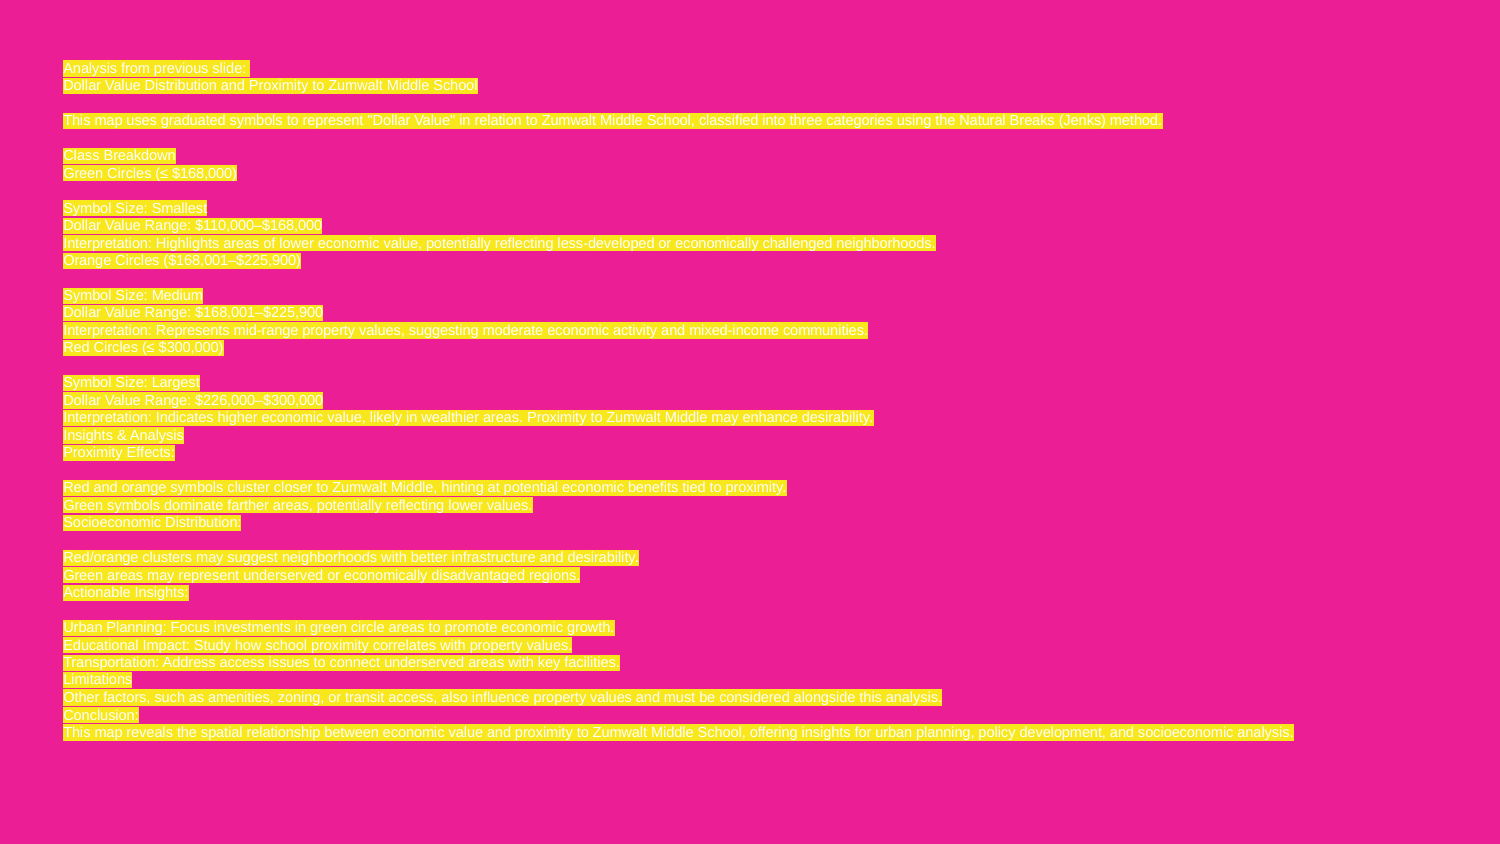

# Analysis from previous slide:
Dollar Value Distribution and Proximity to Zumwalt Middle School

This map uses graduated symbols to represent "Dollar Value" in relation to Zumwalt Middle School, classified into three categories using the Natural Breaks (Jenks) method.

Class Breakdown
Green Circles (≤ $168,000)

Symbol Size: Smallest
Dollar Value Range: $110,000–$168,000
Interpretation: Highlights areas of lower economic value, potentially reflecting less-developed or economically challenged neighborhoods.
Orange Circles ($168,001–$225,900)

Symbol Size: Medium
Dollar Value Range: $168,001–$225,900
Interpretation: Represents mid-range property values, suggesting moderate economic activity and mixed-income communities.
Red Circles (≤ $300,000)

Symbol Size: Largest
Dollar Value Range: $226,000–$300,000
Interpretation: Indicates higher economic value, likely in wealthier areas. Proximity to Zumwalt Middle may enhance desirability.
Insights & Analysis
Proximity Effects:

Red and orange symbols cluster closer to Zumwalt Middle, hinting at potential economic benefits tied to proximity.
Green symbols dominate farther areas, potentially reflecting lower values.
Socioeconomic Distribution:

Red/orange clusters may suggest neighborhoods with better infrastructure and desirability.
Green areas may represent underserved or economically disadvantaged regions.
Actionable Insights:

Urban Planning: Focus investments in green circle areas to promote economic growth.
Educational Impact: Study how school proximity correlates with property values.
Transportation: Address access issues to connect underserved areas with key facilities.
Limitations
Other factors, such as amenities, zoning, or transit access, also influence property values and must be considered alongside this analysis.
Conclusion:
This map reveals the spatial relationship between economic value and proximity to Zumwalt Middle School, offering insights for urban planning, policy development, and socioeconomic analysis.